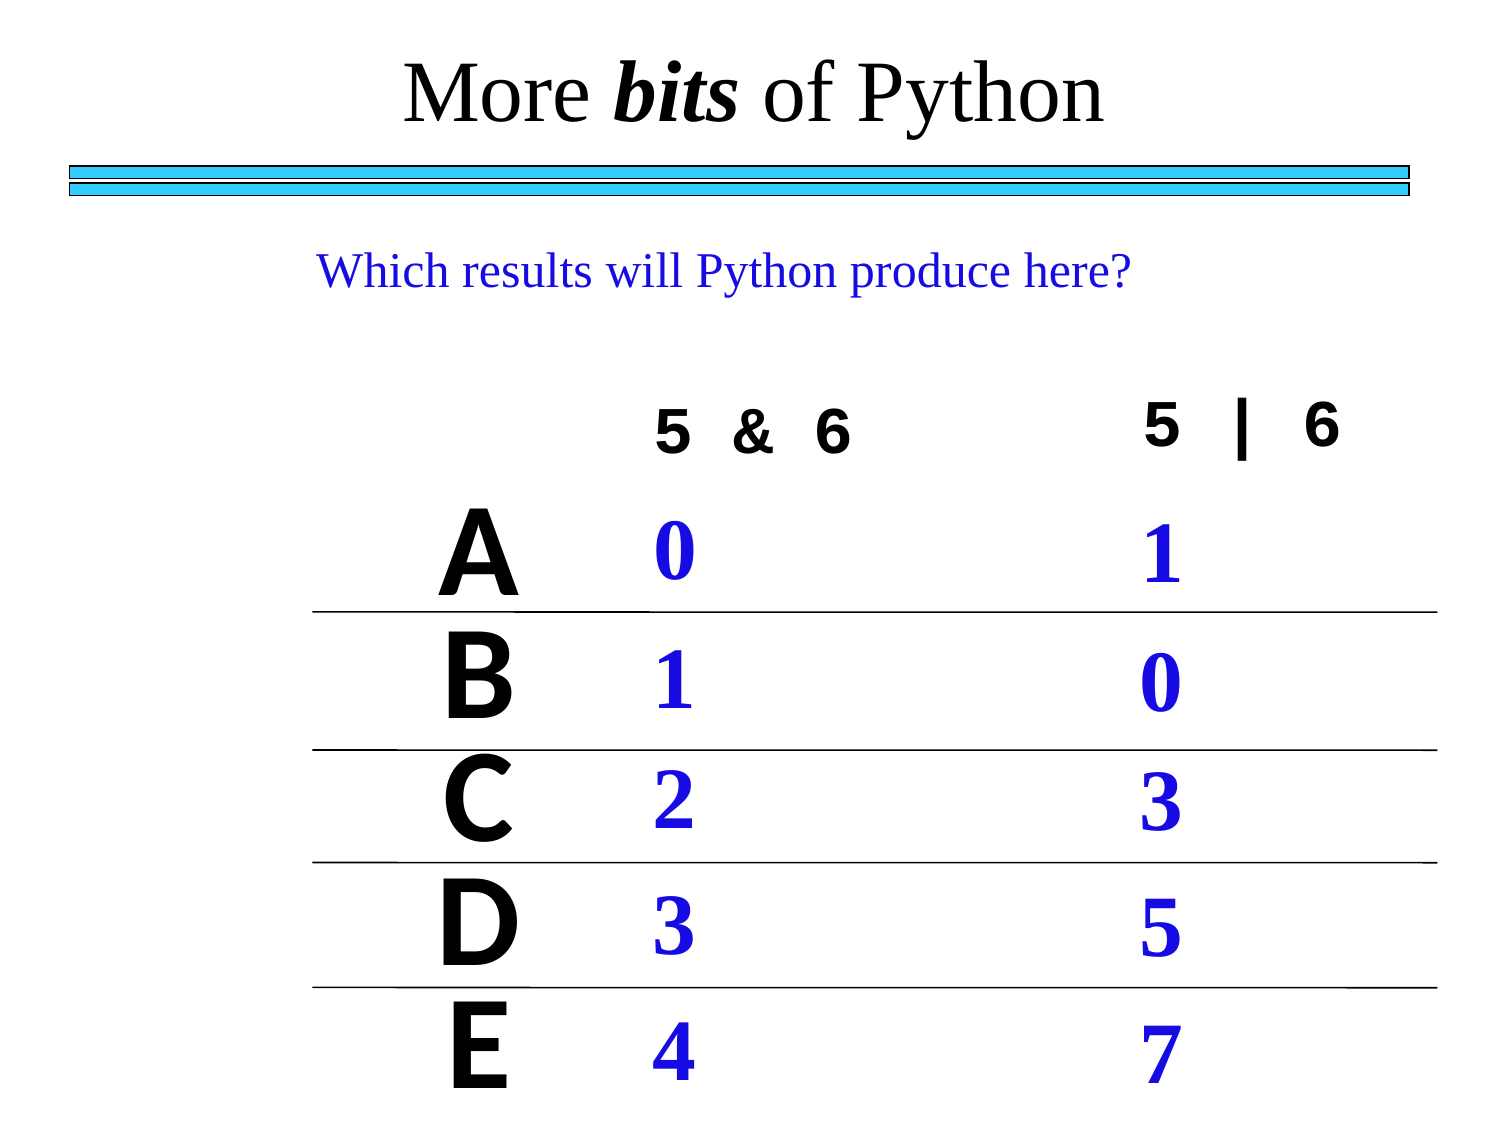

More bits of Python

Which results will Python produce here?
5 | 6
5 & 6
A
0
1
B
1
0
C
2
3
D
3
5
E
4
7